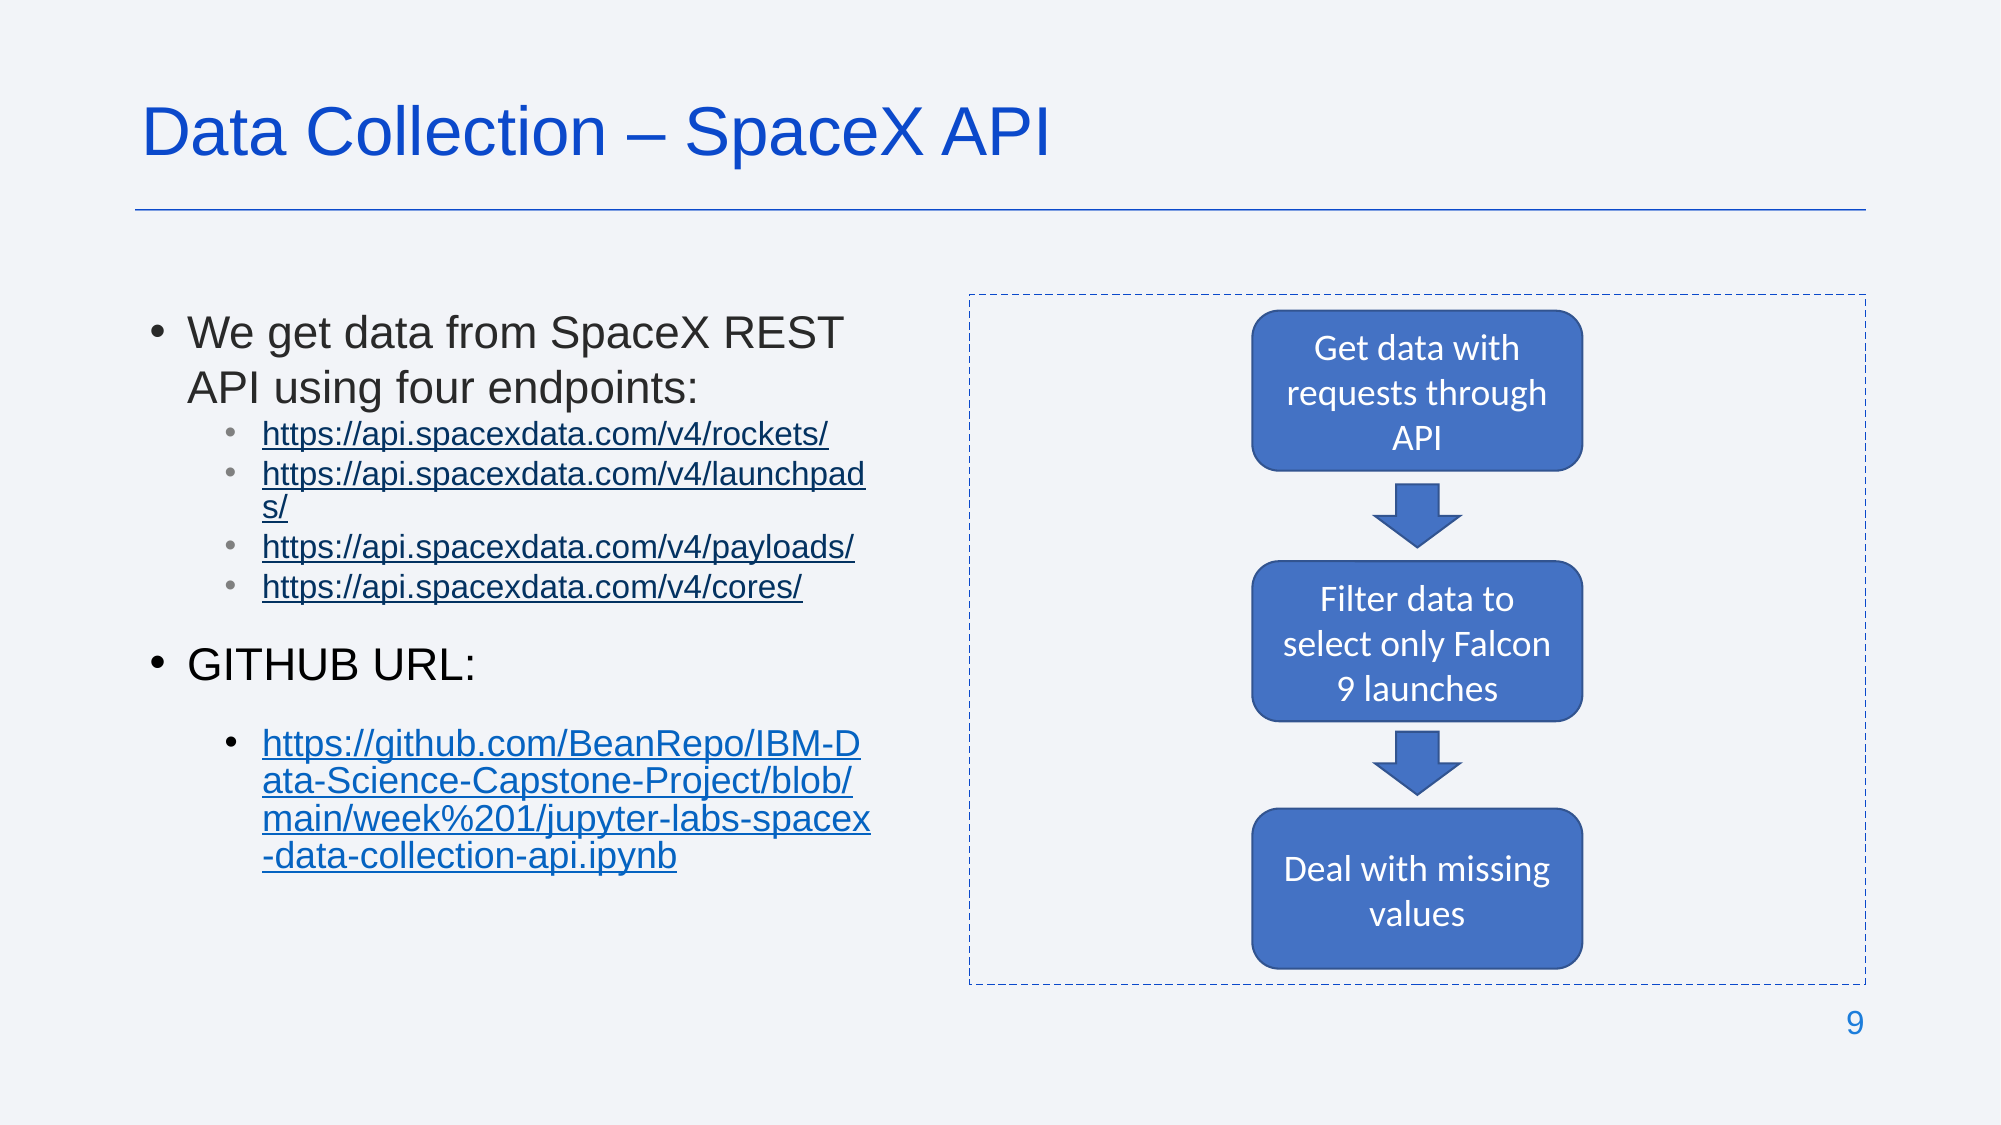

Data Collection – SpaceX API

We get data from SpaceX REST API using four endpoints:
https://api.spacexdata.com/v4/rockets/
https://api.spacexdata.com/v4/launchpads/
https://api.spacexdata.com/v4/payloads/
https://api.spacexdata.com/v4/cores/
GITHUB URL:
https://github.com/BeanRepo/IBM-Data-Science-Capstone-Project/blob/main/week%201/jupyter-labs-spacex-data-collection-api.ipynb
Get data with requests through API

Filter data to select only Falcon 9 launches

Deal with missing values
9